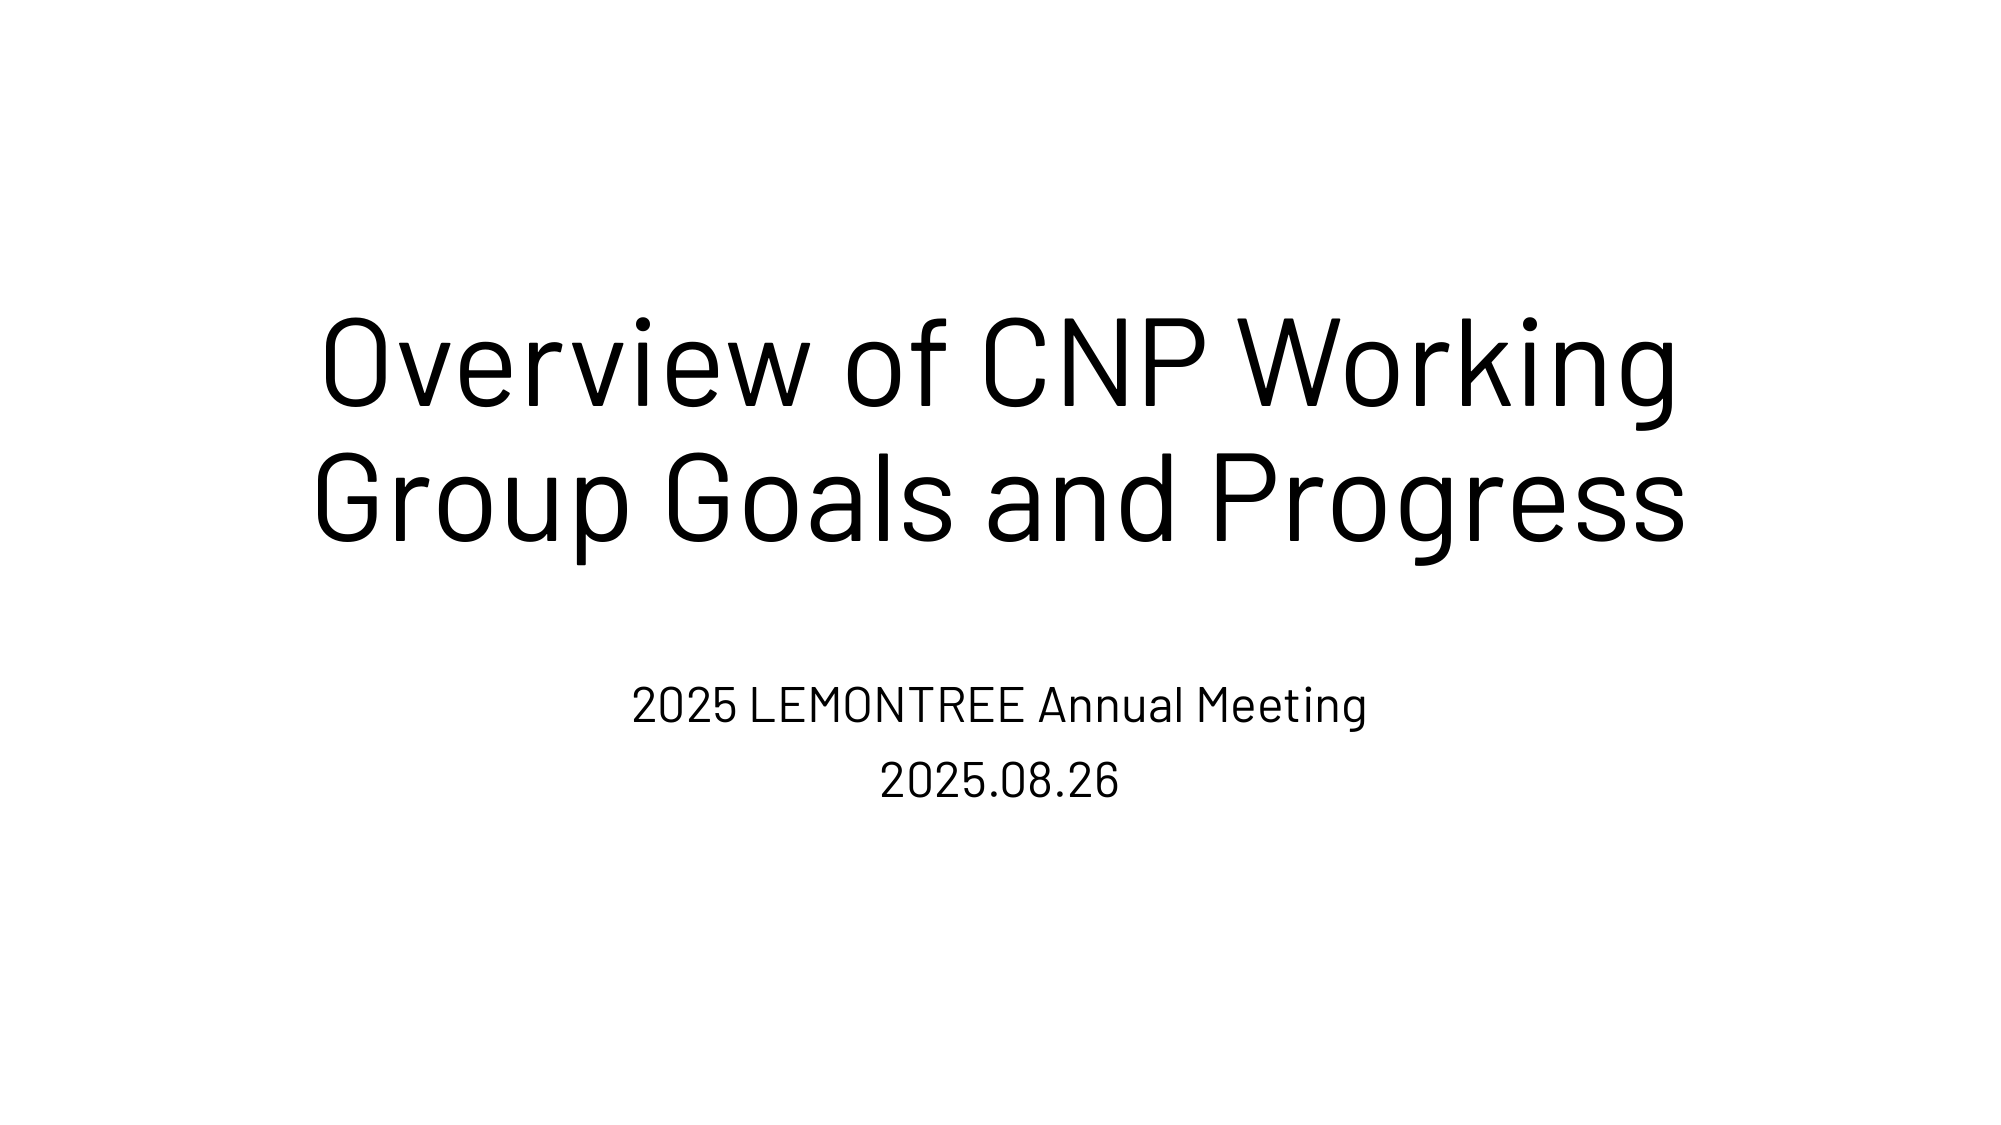

# Overview of CNP Working Group Goals and Progress

2025 LEMONTREE Annual Meeting
2025.08.26